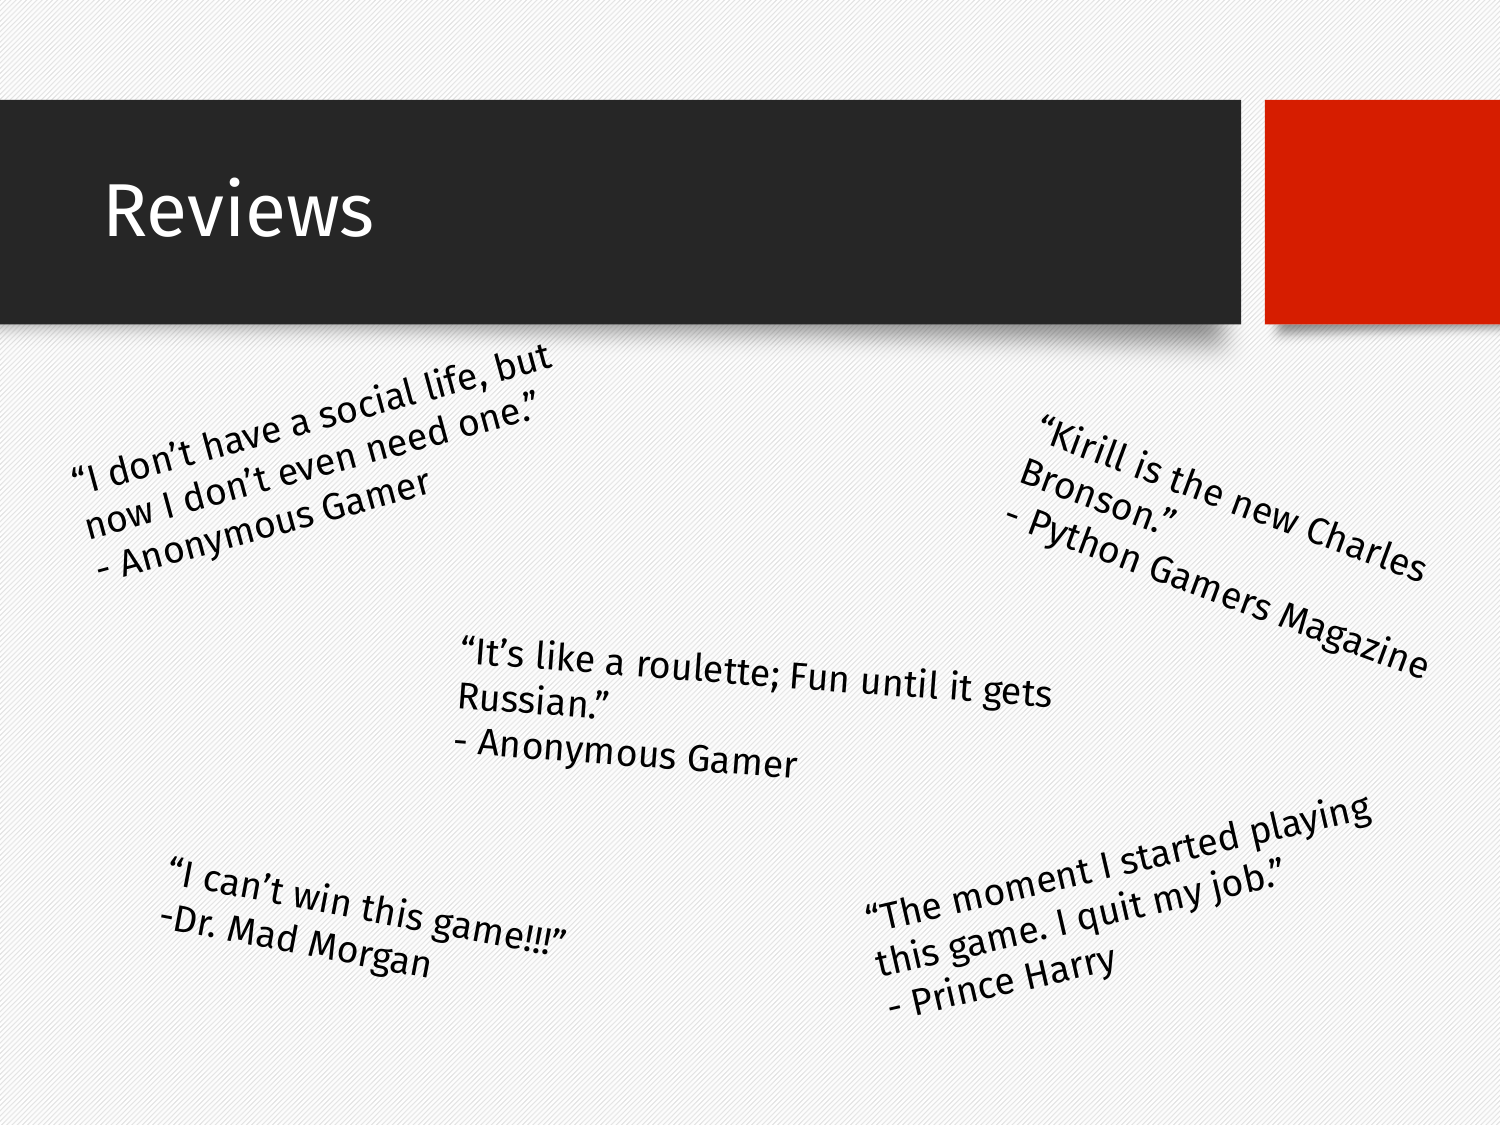

Reviews
“I don’t have a social life, but now I don’t even need one.”
- Anonymous Gamer
“Kirill is the new Charles Bronson.”
- Python Gamers Magazine
“It’s like a roulette; Fun until it gets Russian.”
- Anonymous Gamer
“The moment I started playing this game. I quit my job.”
- Prince Harry
“I can’t win this game!!!”
-Dr. Mad Morgan